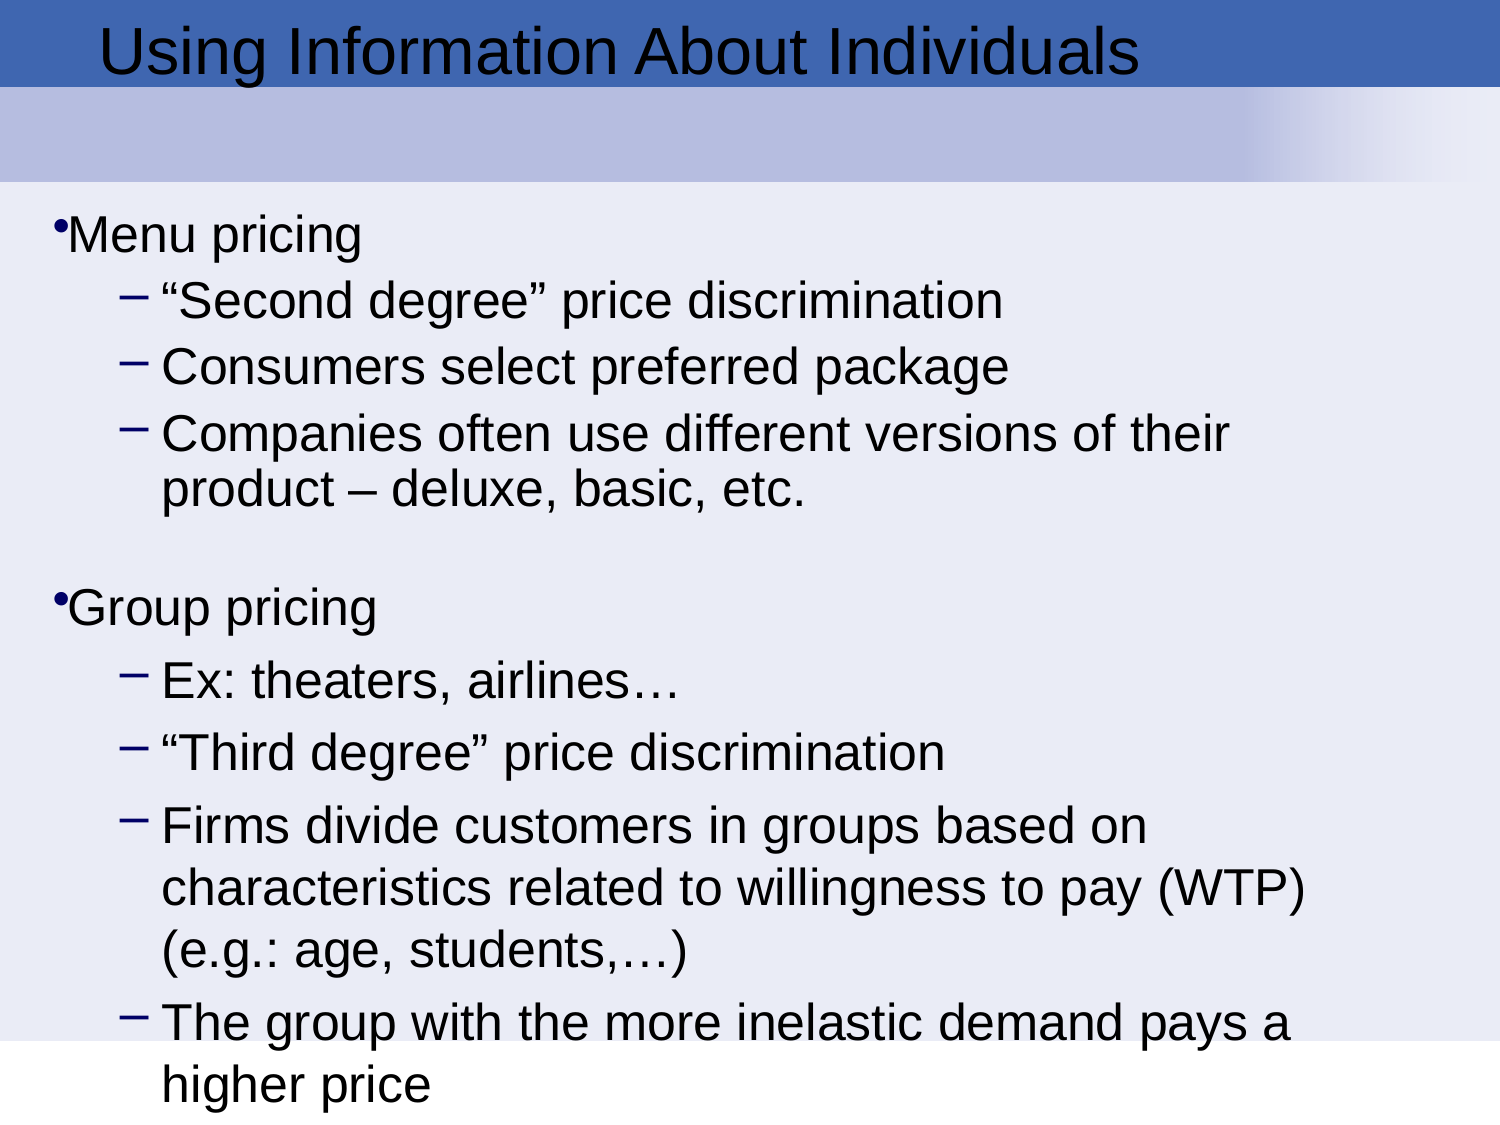

# Using Information About Individuals
Menu pricing
“Second degree” price discrimination
Consumers select preferred package
Companies often use different versions of their product – deluxe, basic, etc.

Group pricing
Ex: theaters, airlines…
“Third degree” price discrimination
Firms divide customers in groups based on characteristics related to willingness to pay (WTP) (e.g.: age, students,…)
The group with the more inelastic demand pays a higher price